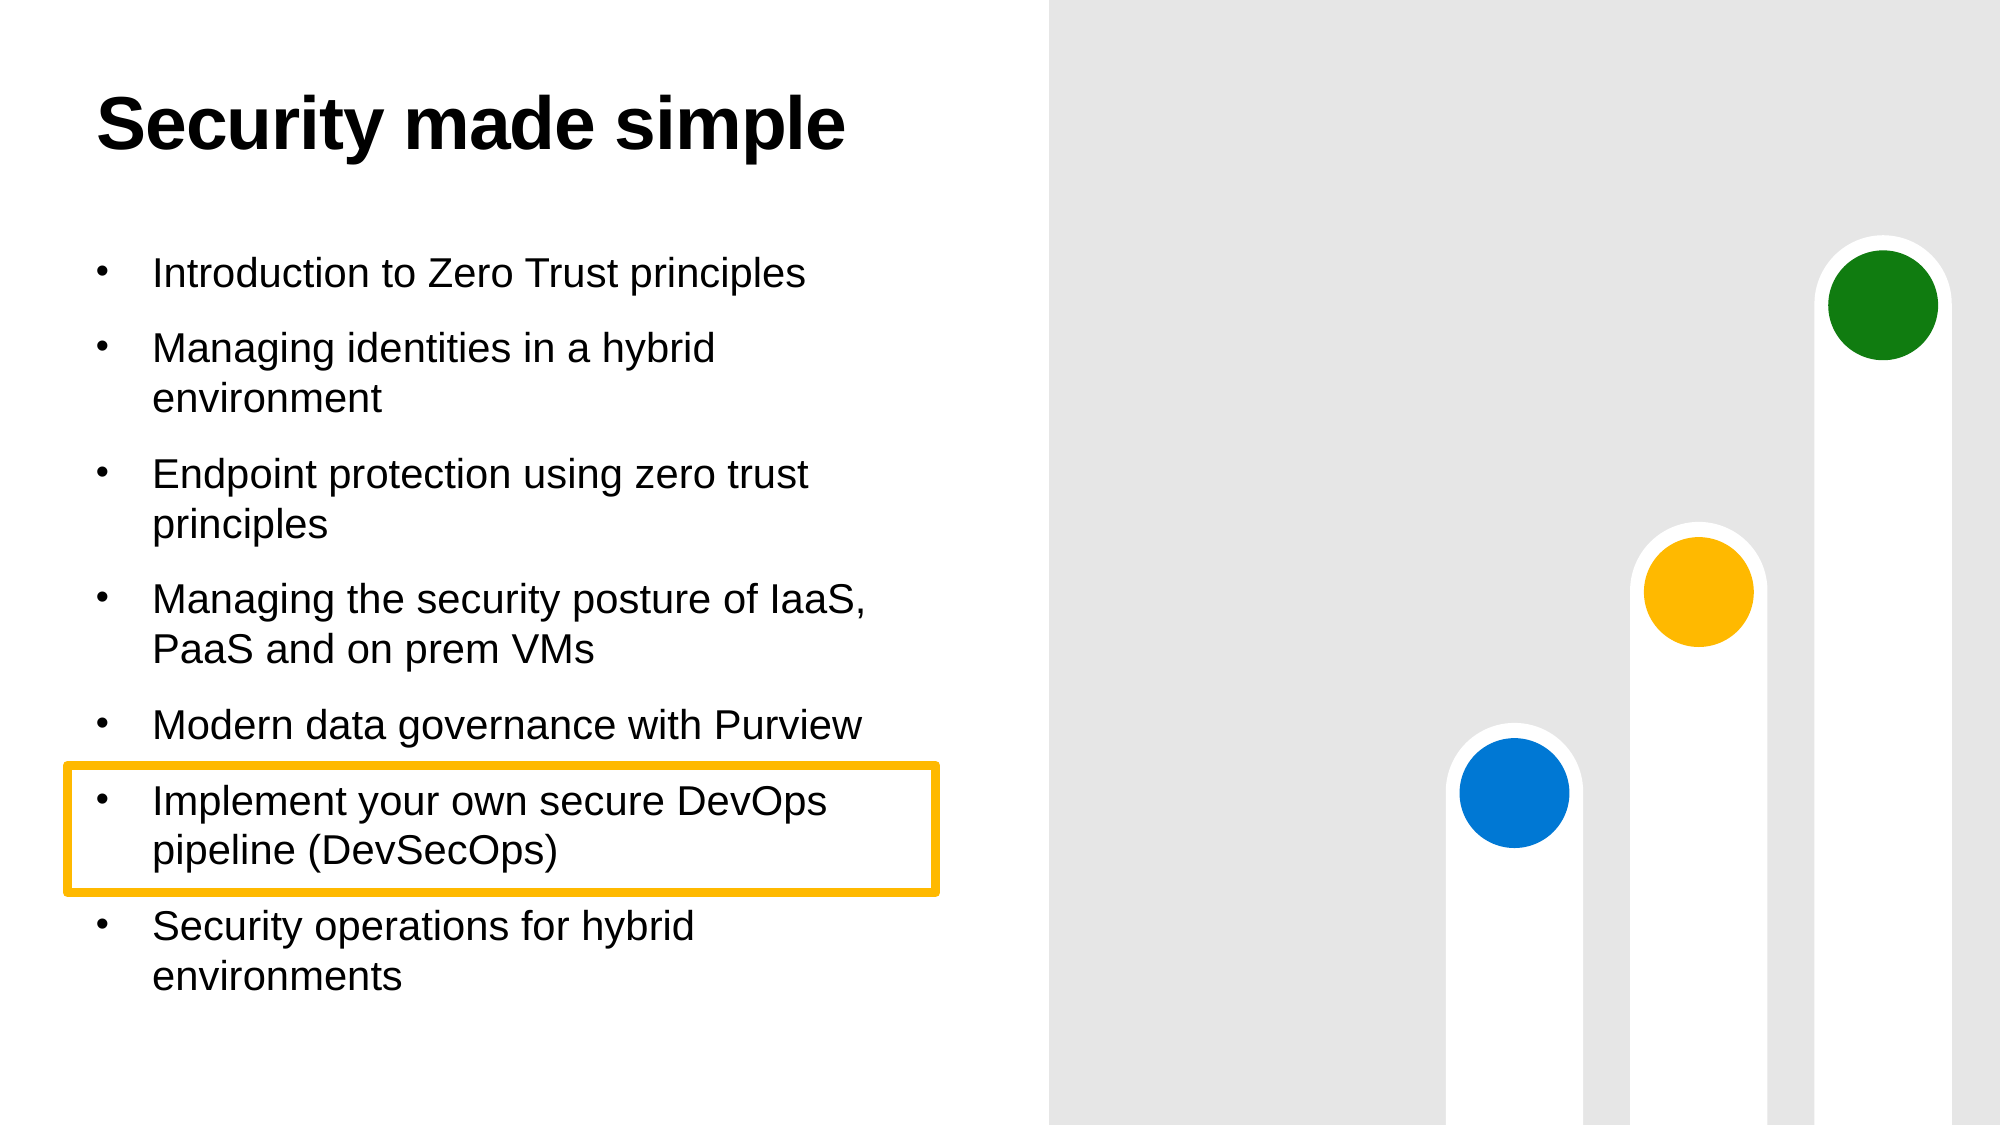

# Security made simple
Introduction to Zero Trust principles
Managing identities in a hybrid environment
Endpoint protection using zero trust principles
Managing the security posture of IaaS, PaaS and on prem VMs
Modern data governance with Purview
Implement your own secure DevOps pipeline (DevSecOps)
Security operations for hybrid environments